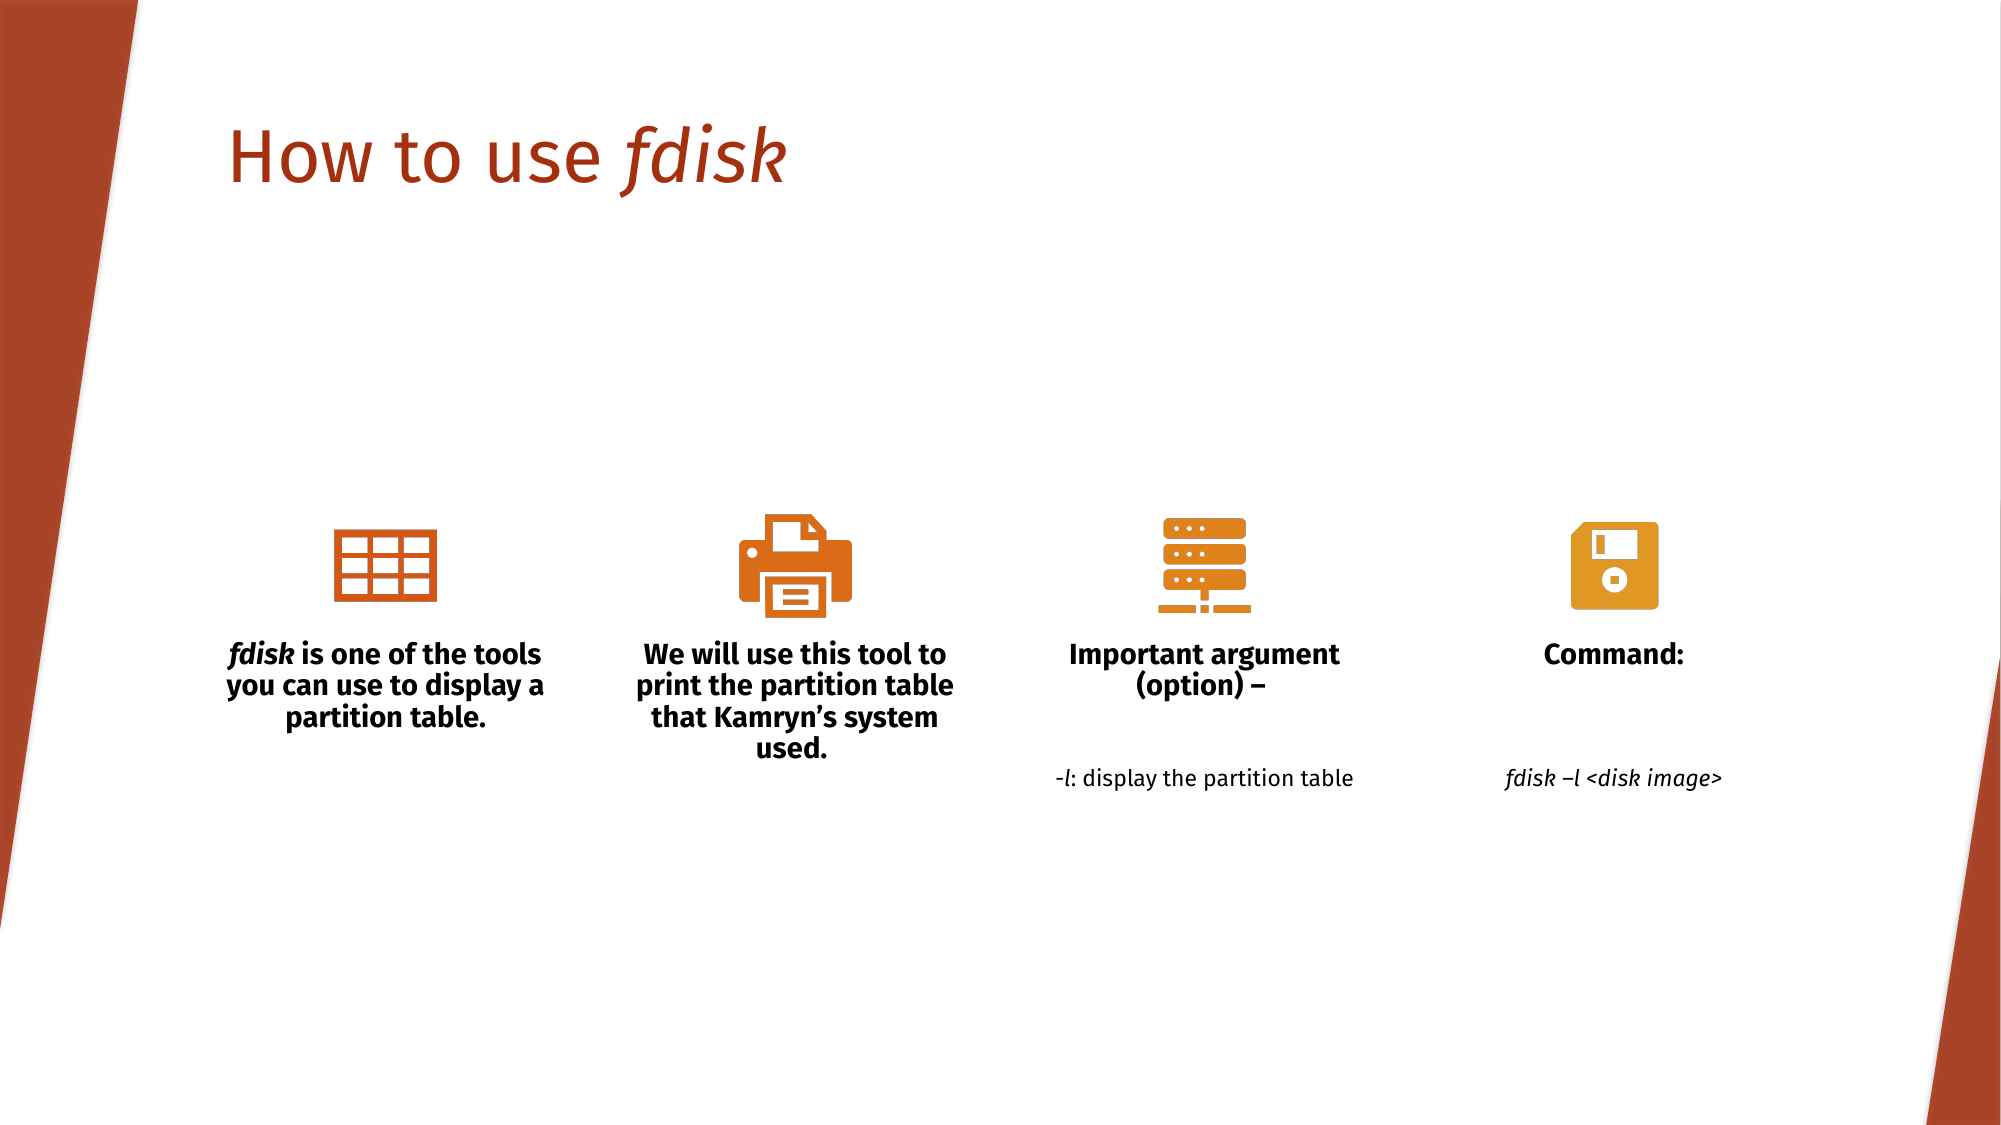

# How to use fdisk
fdisk is one of the tools you can use to display a partition table.
We will use this tool to print the partition table that Kamryn’s system used.
Important argument (option) –
-l: display the partition table
Command:
fdisk –l <disk image>